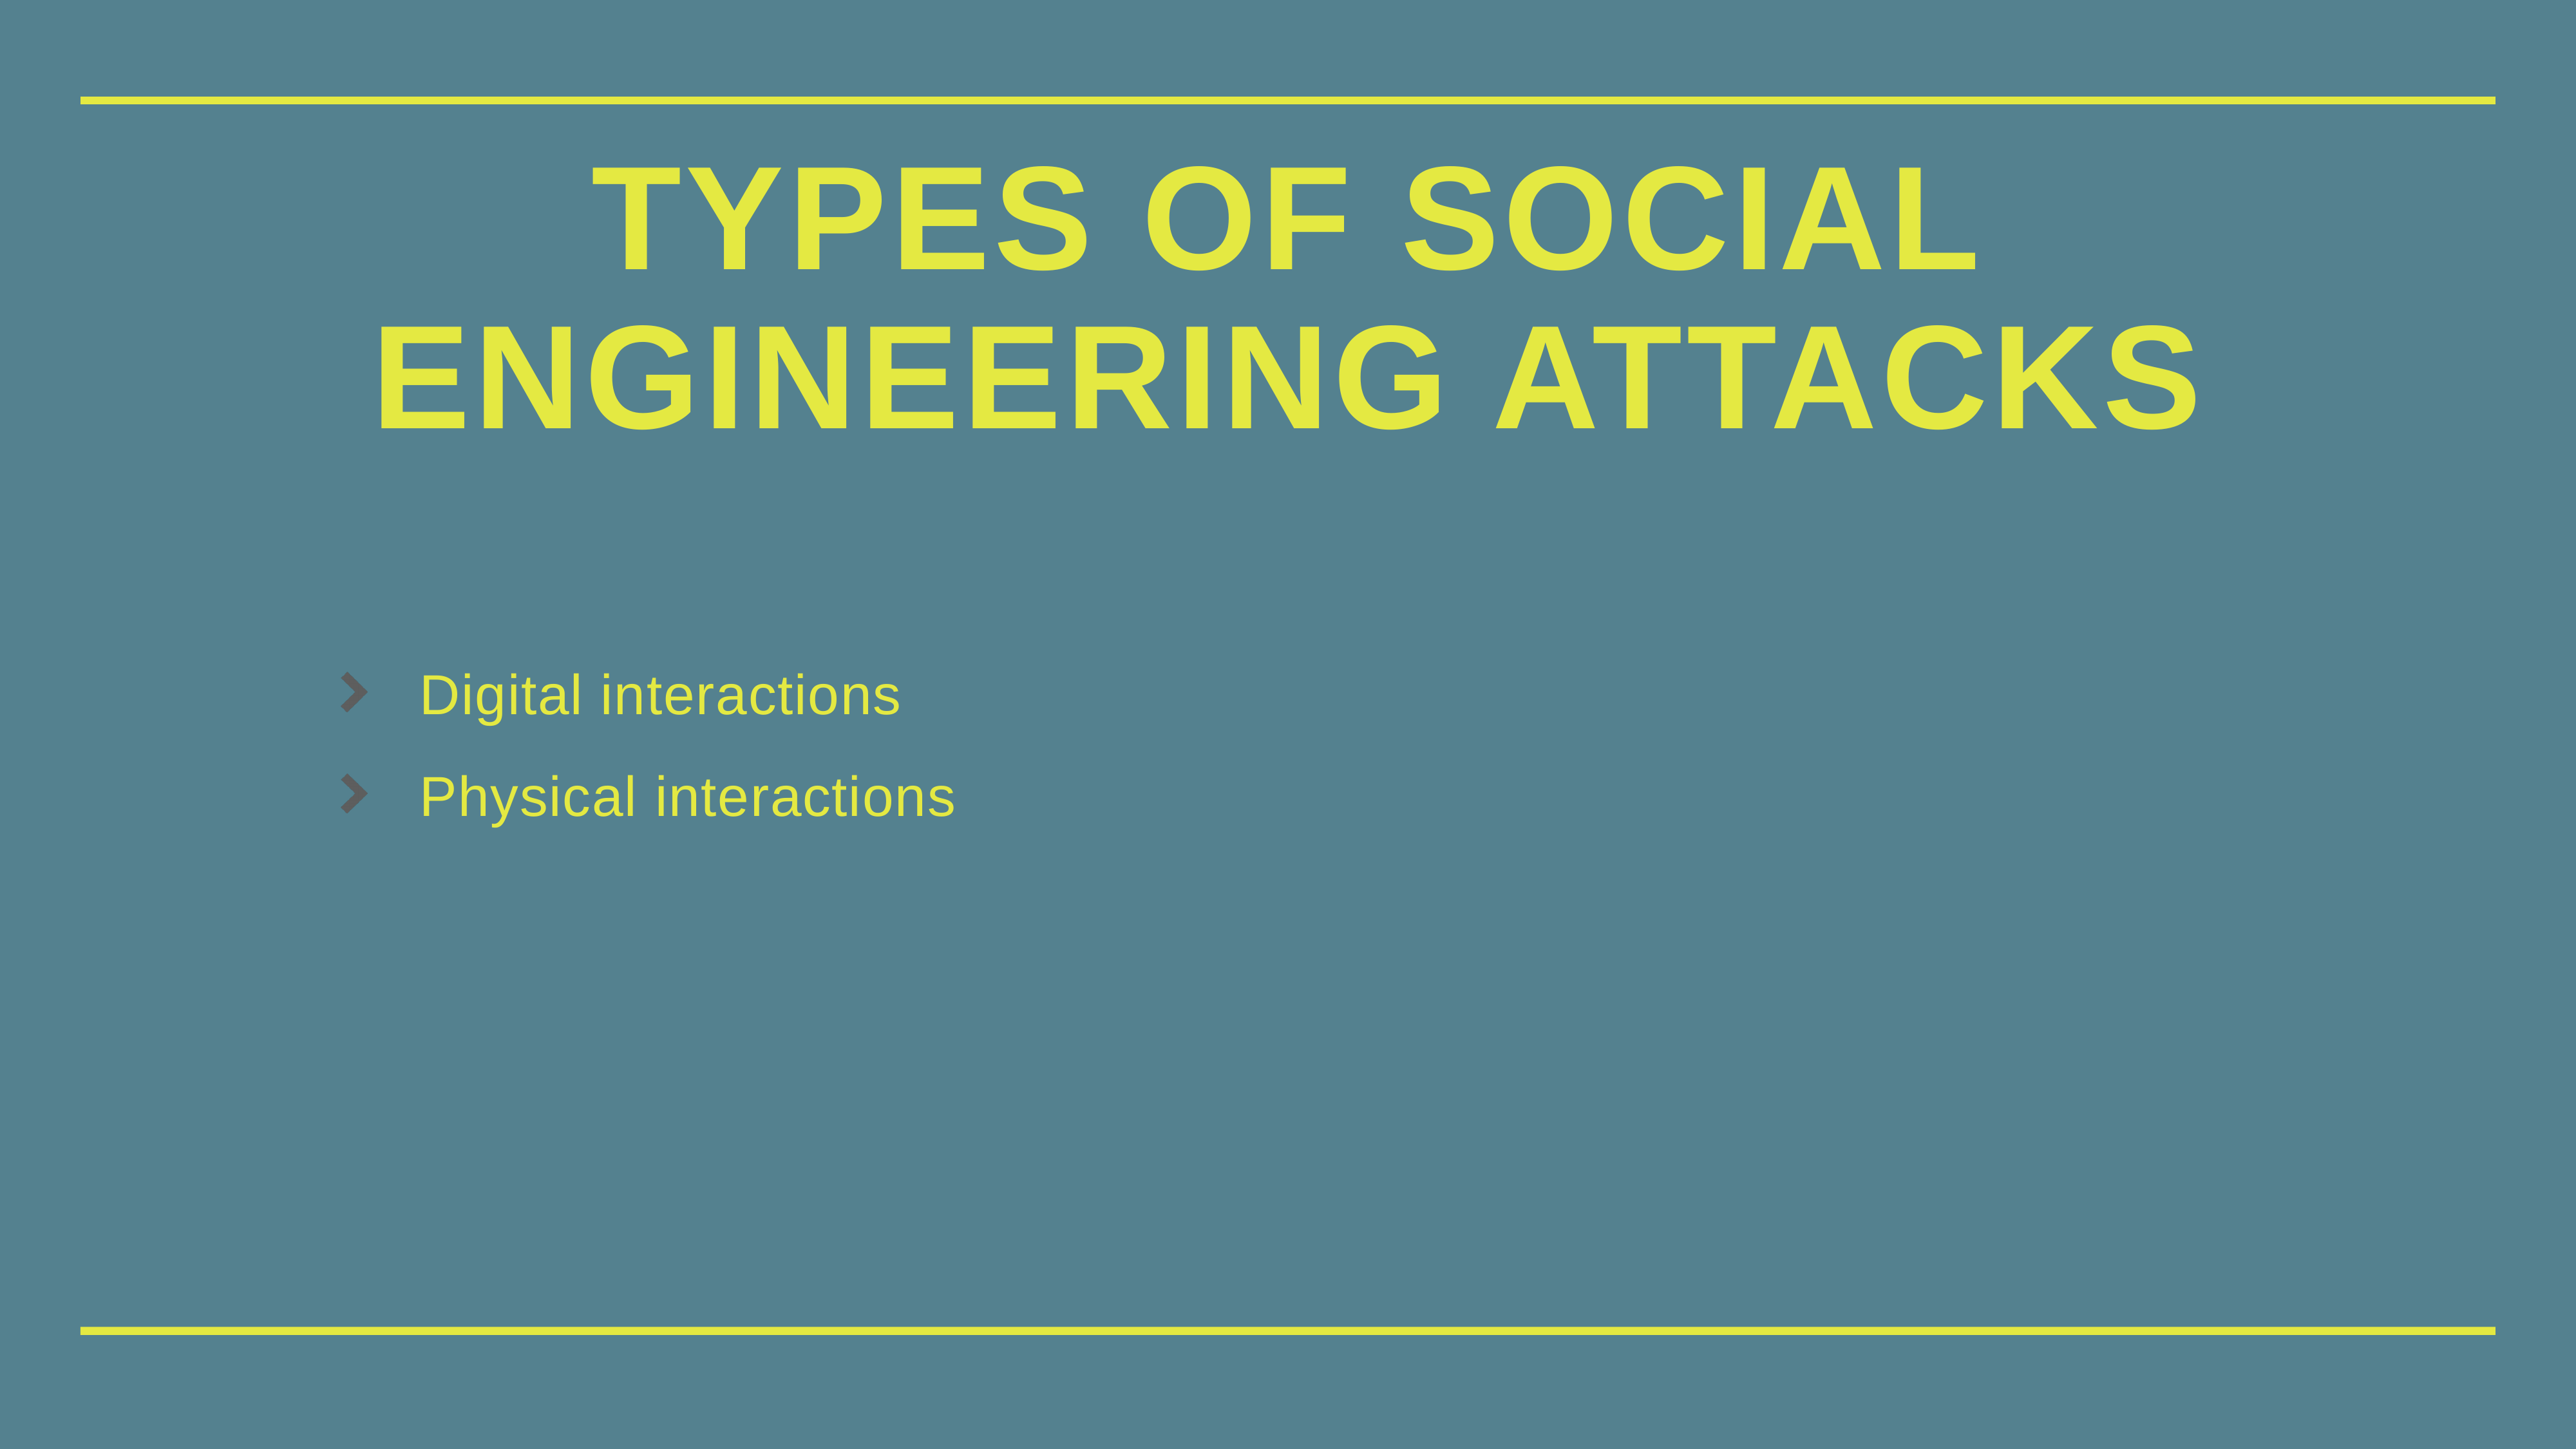

# Types of Social Engineering Attacks
Digital interactions
Physical interactions